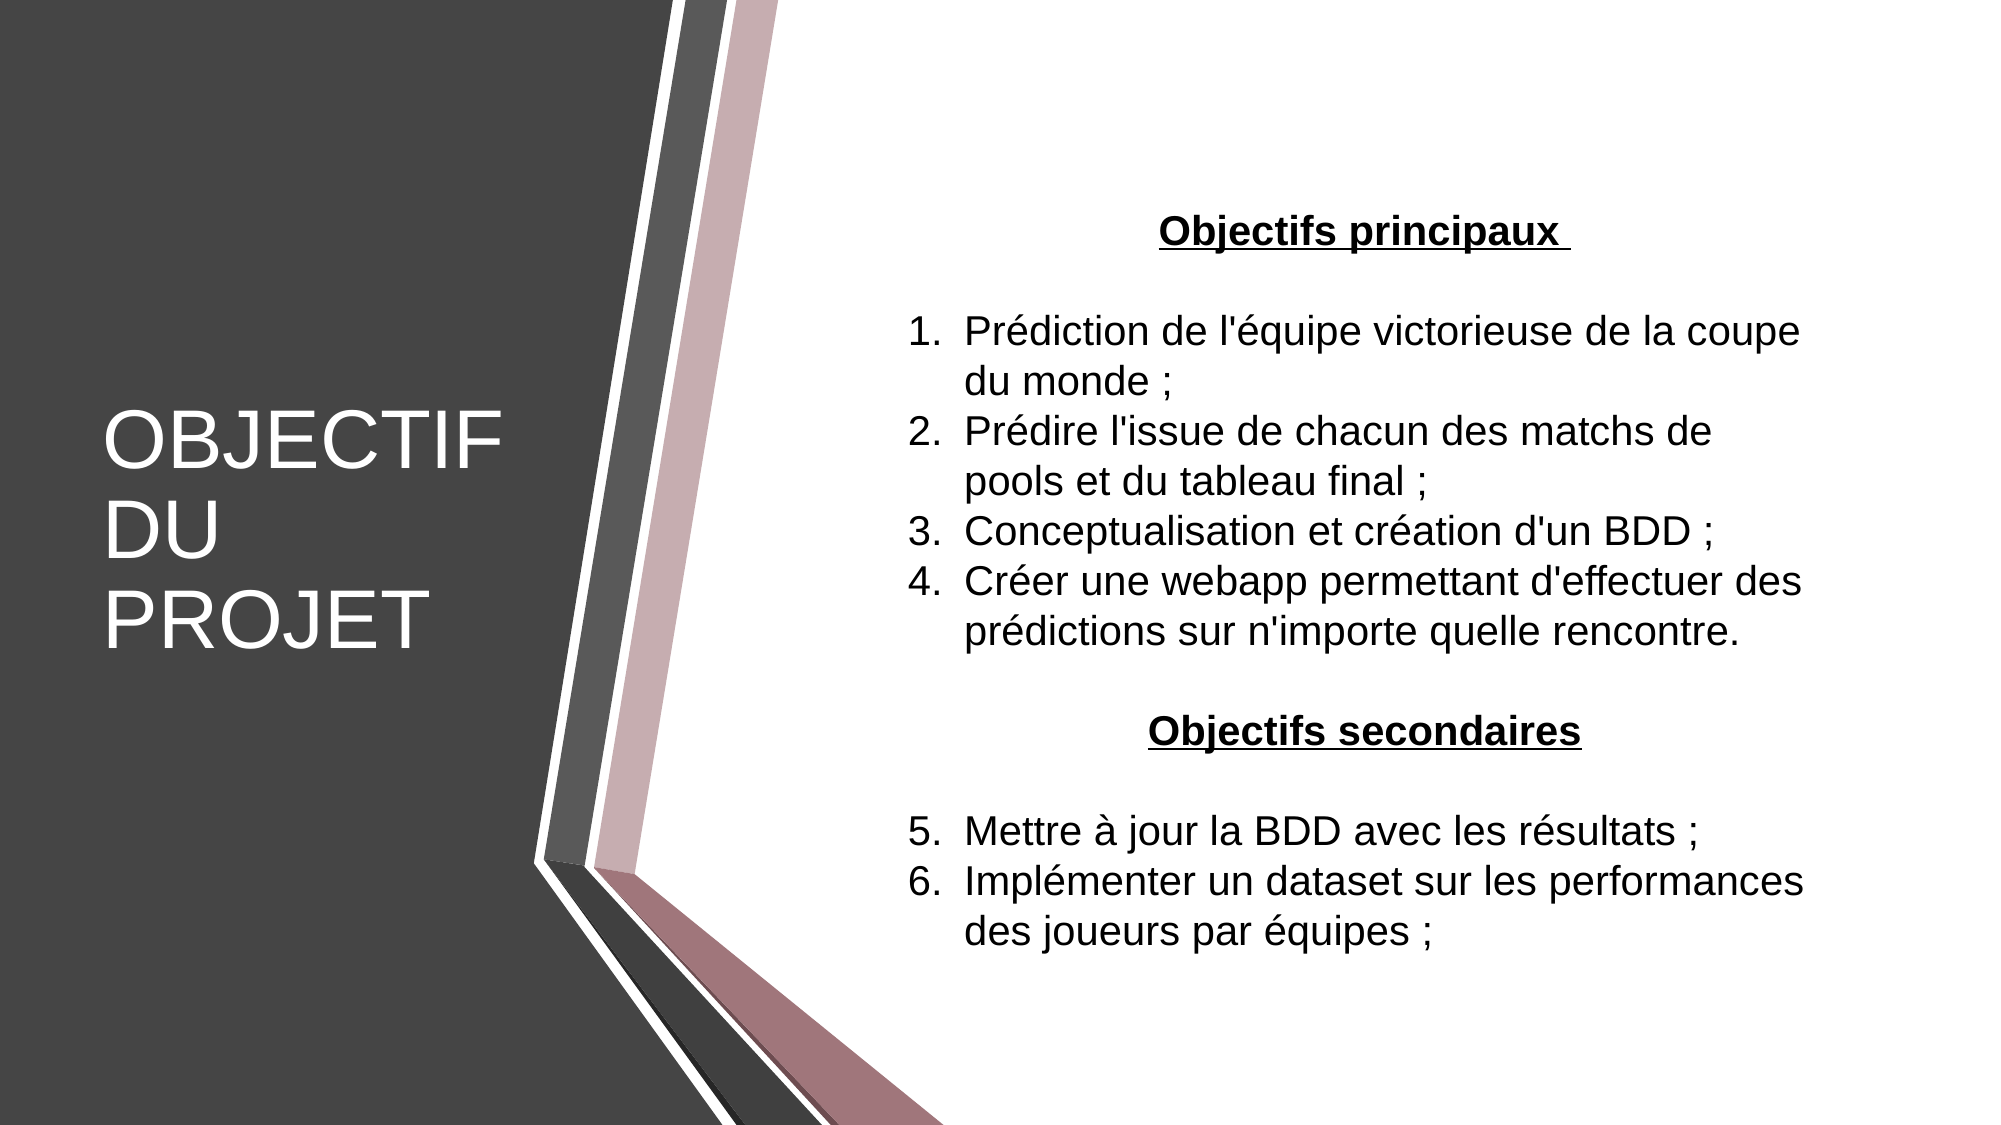

# Objectif du projet

Objectifs principaux

Prédiction de l'équipe victorieuse de la coupe du monde ;
Prédire l'issue de chacun des matchs de pools et du tableau final ;
Conceptualisation et création d'un BDD ;
Créer une webapp permettant d'effectuer des prédictions sur n'importe quelle rencontre.

Objectifs secondaires

Mettre à jour la BDD avec les résultats ;
Implémenter un dataset sur les performances des joueurs par équipes ;